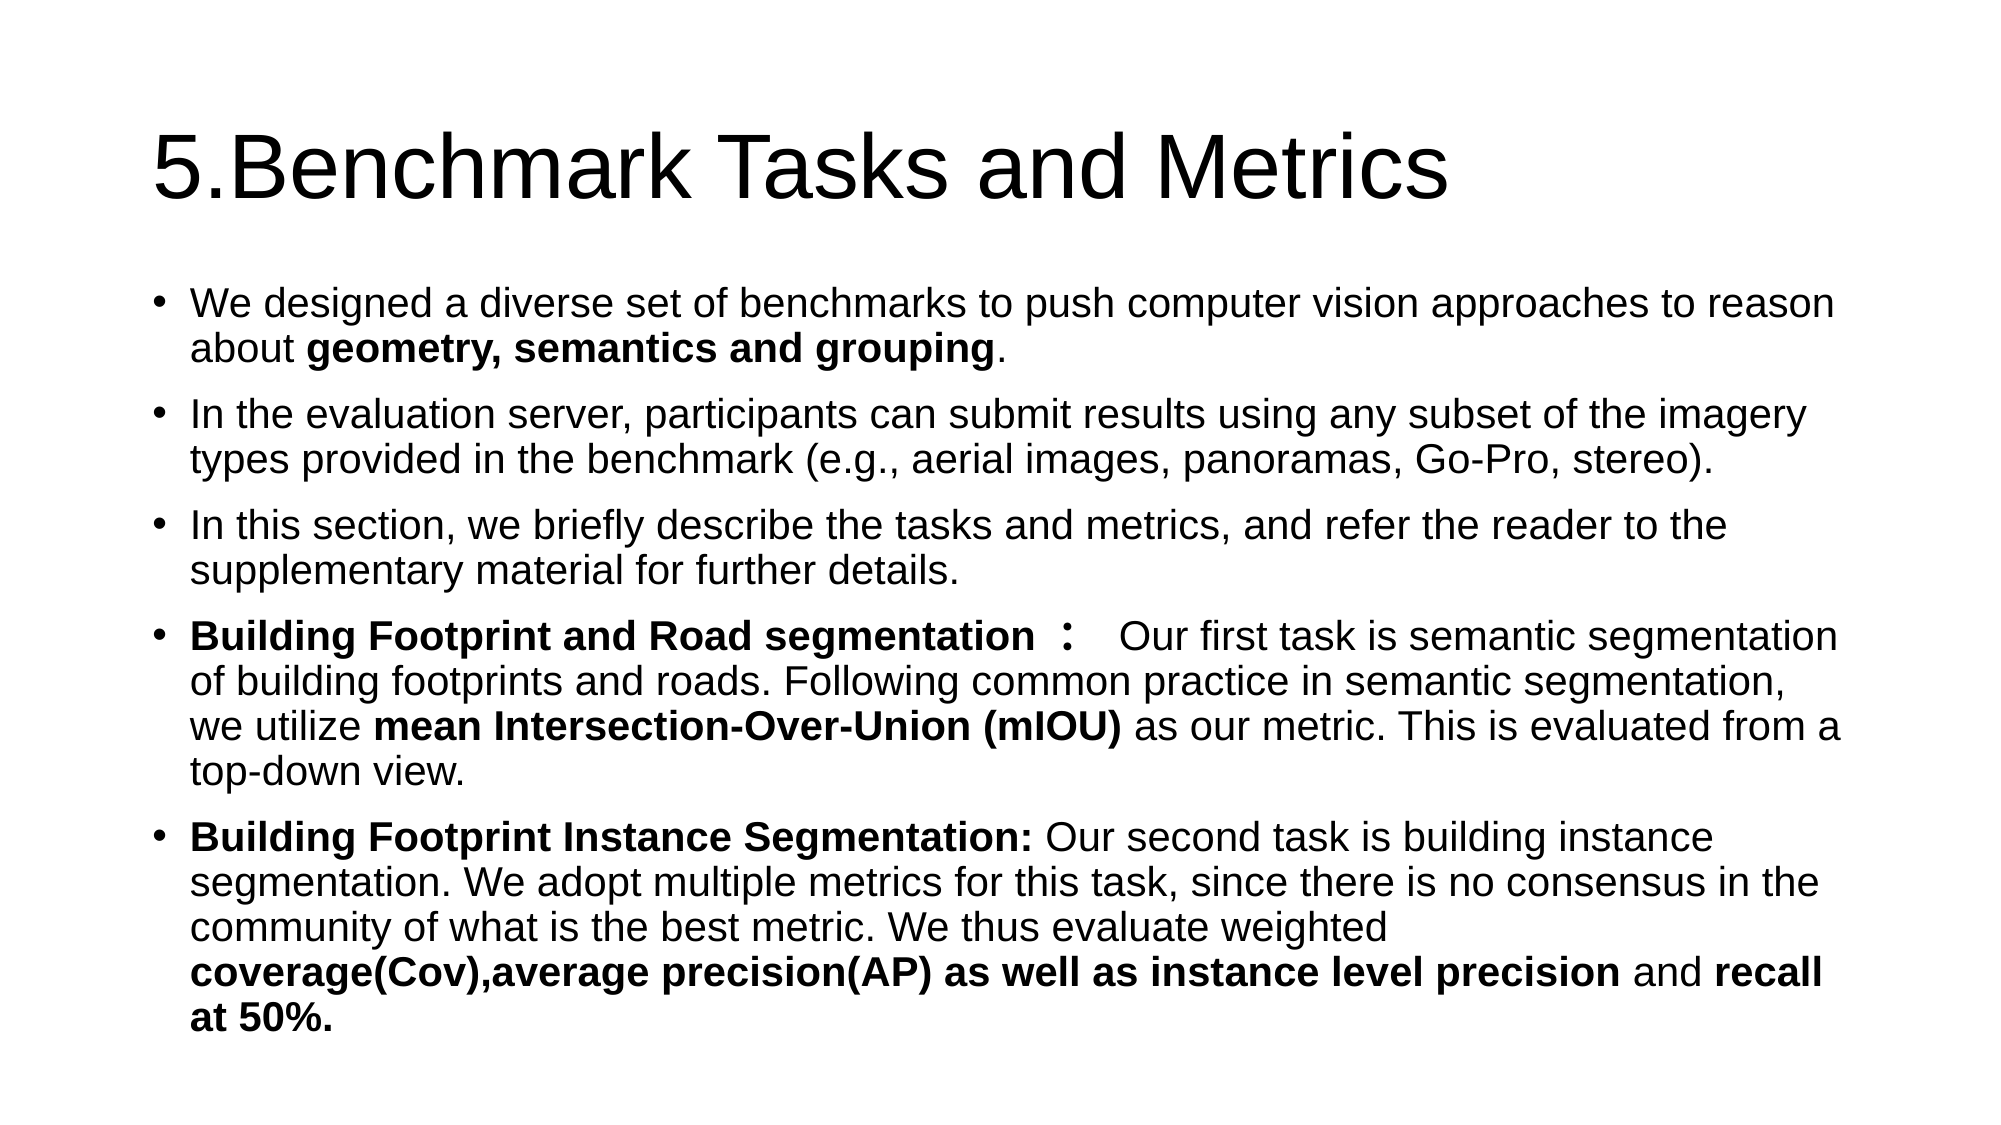

# 5.Benchmark Tasks and Metrics
We designed a diverse set of benchmarks to push computer vision approaches to reason about geometry, semantics and grouping.
In the evaluation server, participants can submit results using any subset of the imagery types provided in the benchmark (e.g., aerial images, panoramas, Go-Pro, stereo).
In this section, we brieﬂy describe the tasks and metrics, and refer the reader to the supplementary material for further details.
Building Footprint and Road segmentation ： Our ﬁrst task is semantic segmentation of building footprints and roads. Following common practice in semantic segmentation, we utilize mean Intersection-Over-Union (mIOU) as our metric. This is evaluated from a top-down view.
Building Footprint Instance Segmentation: Our second task is building instance segmentation. We adopt multiple metrics for this task, since there is no consensus in the community of what is the best metric. We thus evaluate weighted coverage(Cov),average precision(AP) as well as instance level precision and recall at 50%.